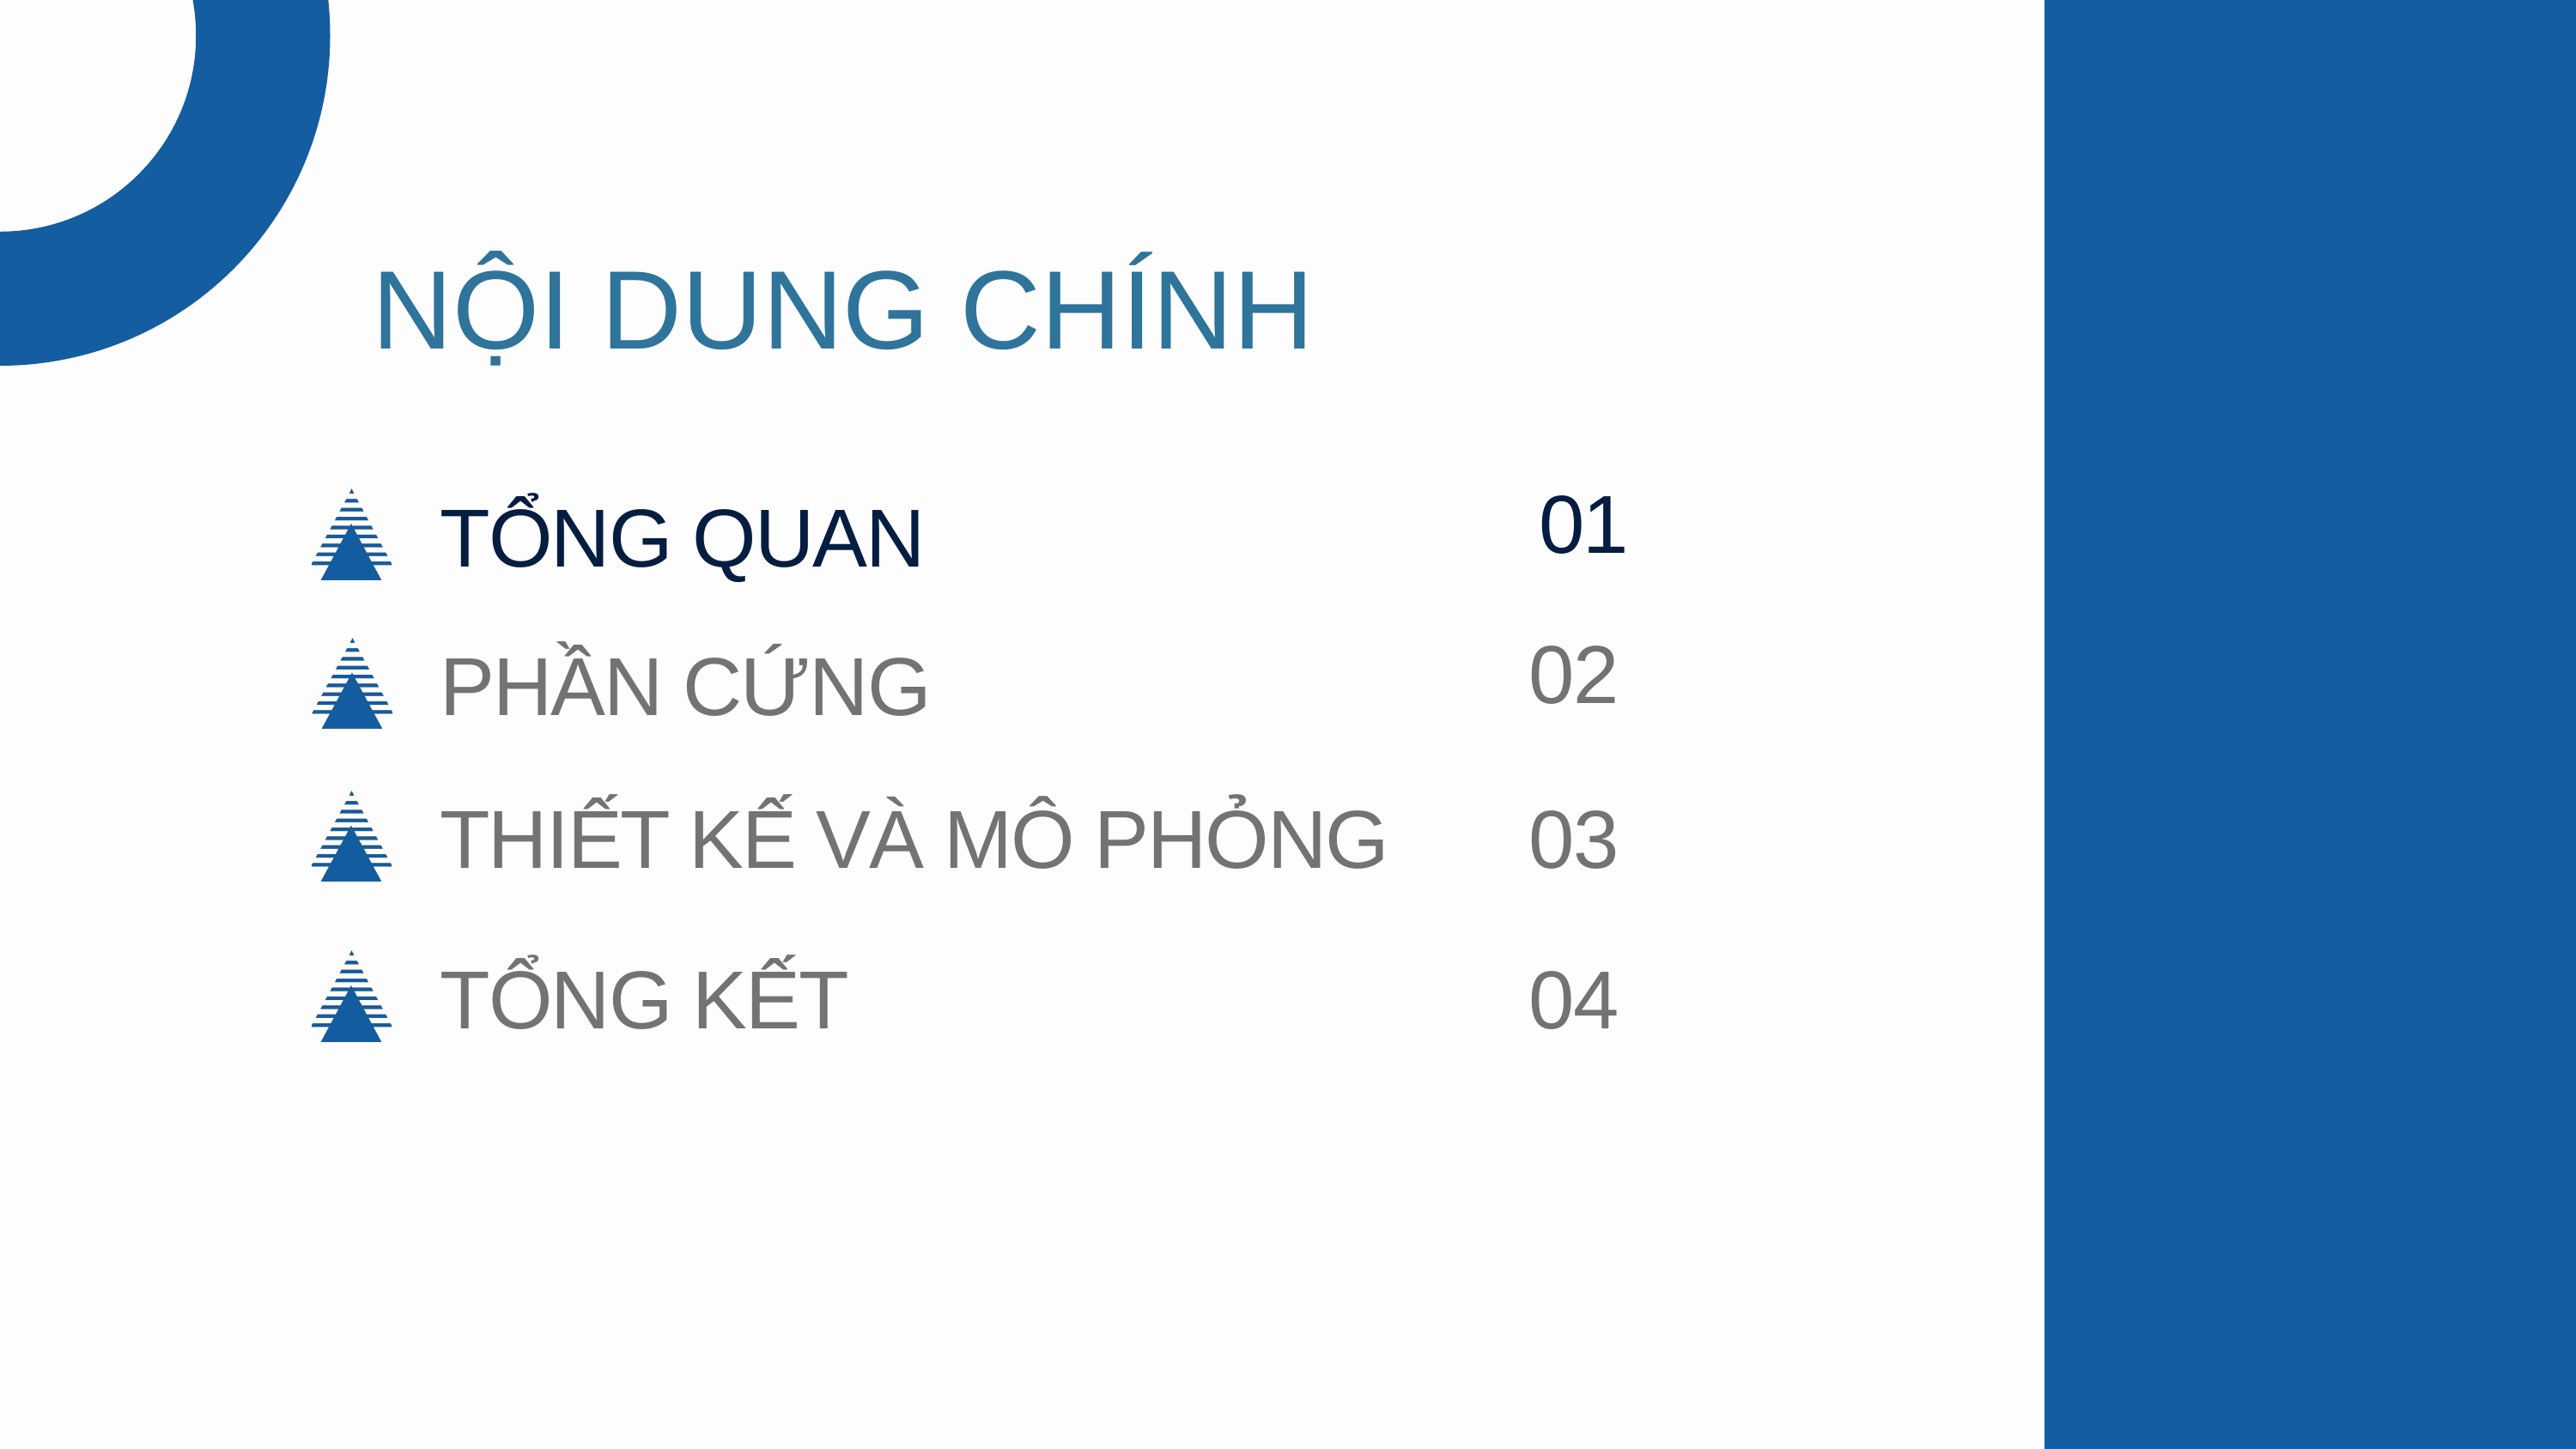

NỘI DUNG CHÍNH
01
TỔNG QUAN

02
PHẦN CỨNG

THIẾT KẾ VÀ MÔ PHỎNG
03

TỔNG KẾT
04